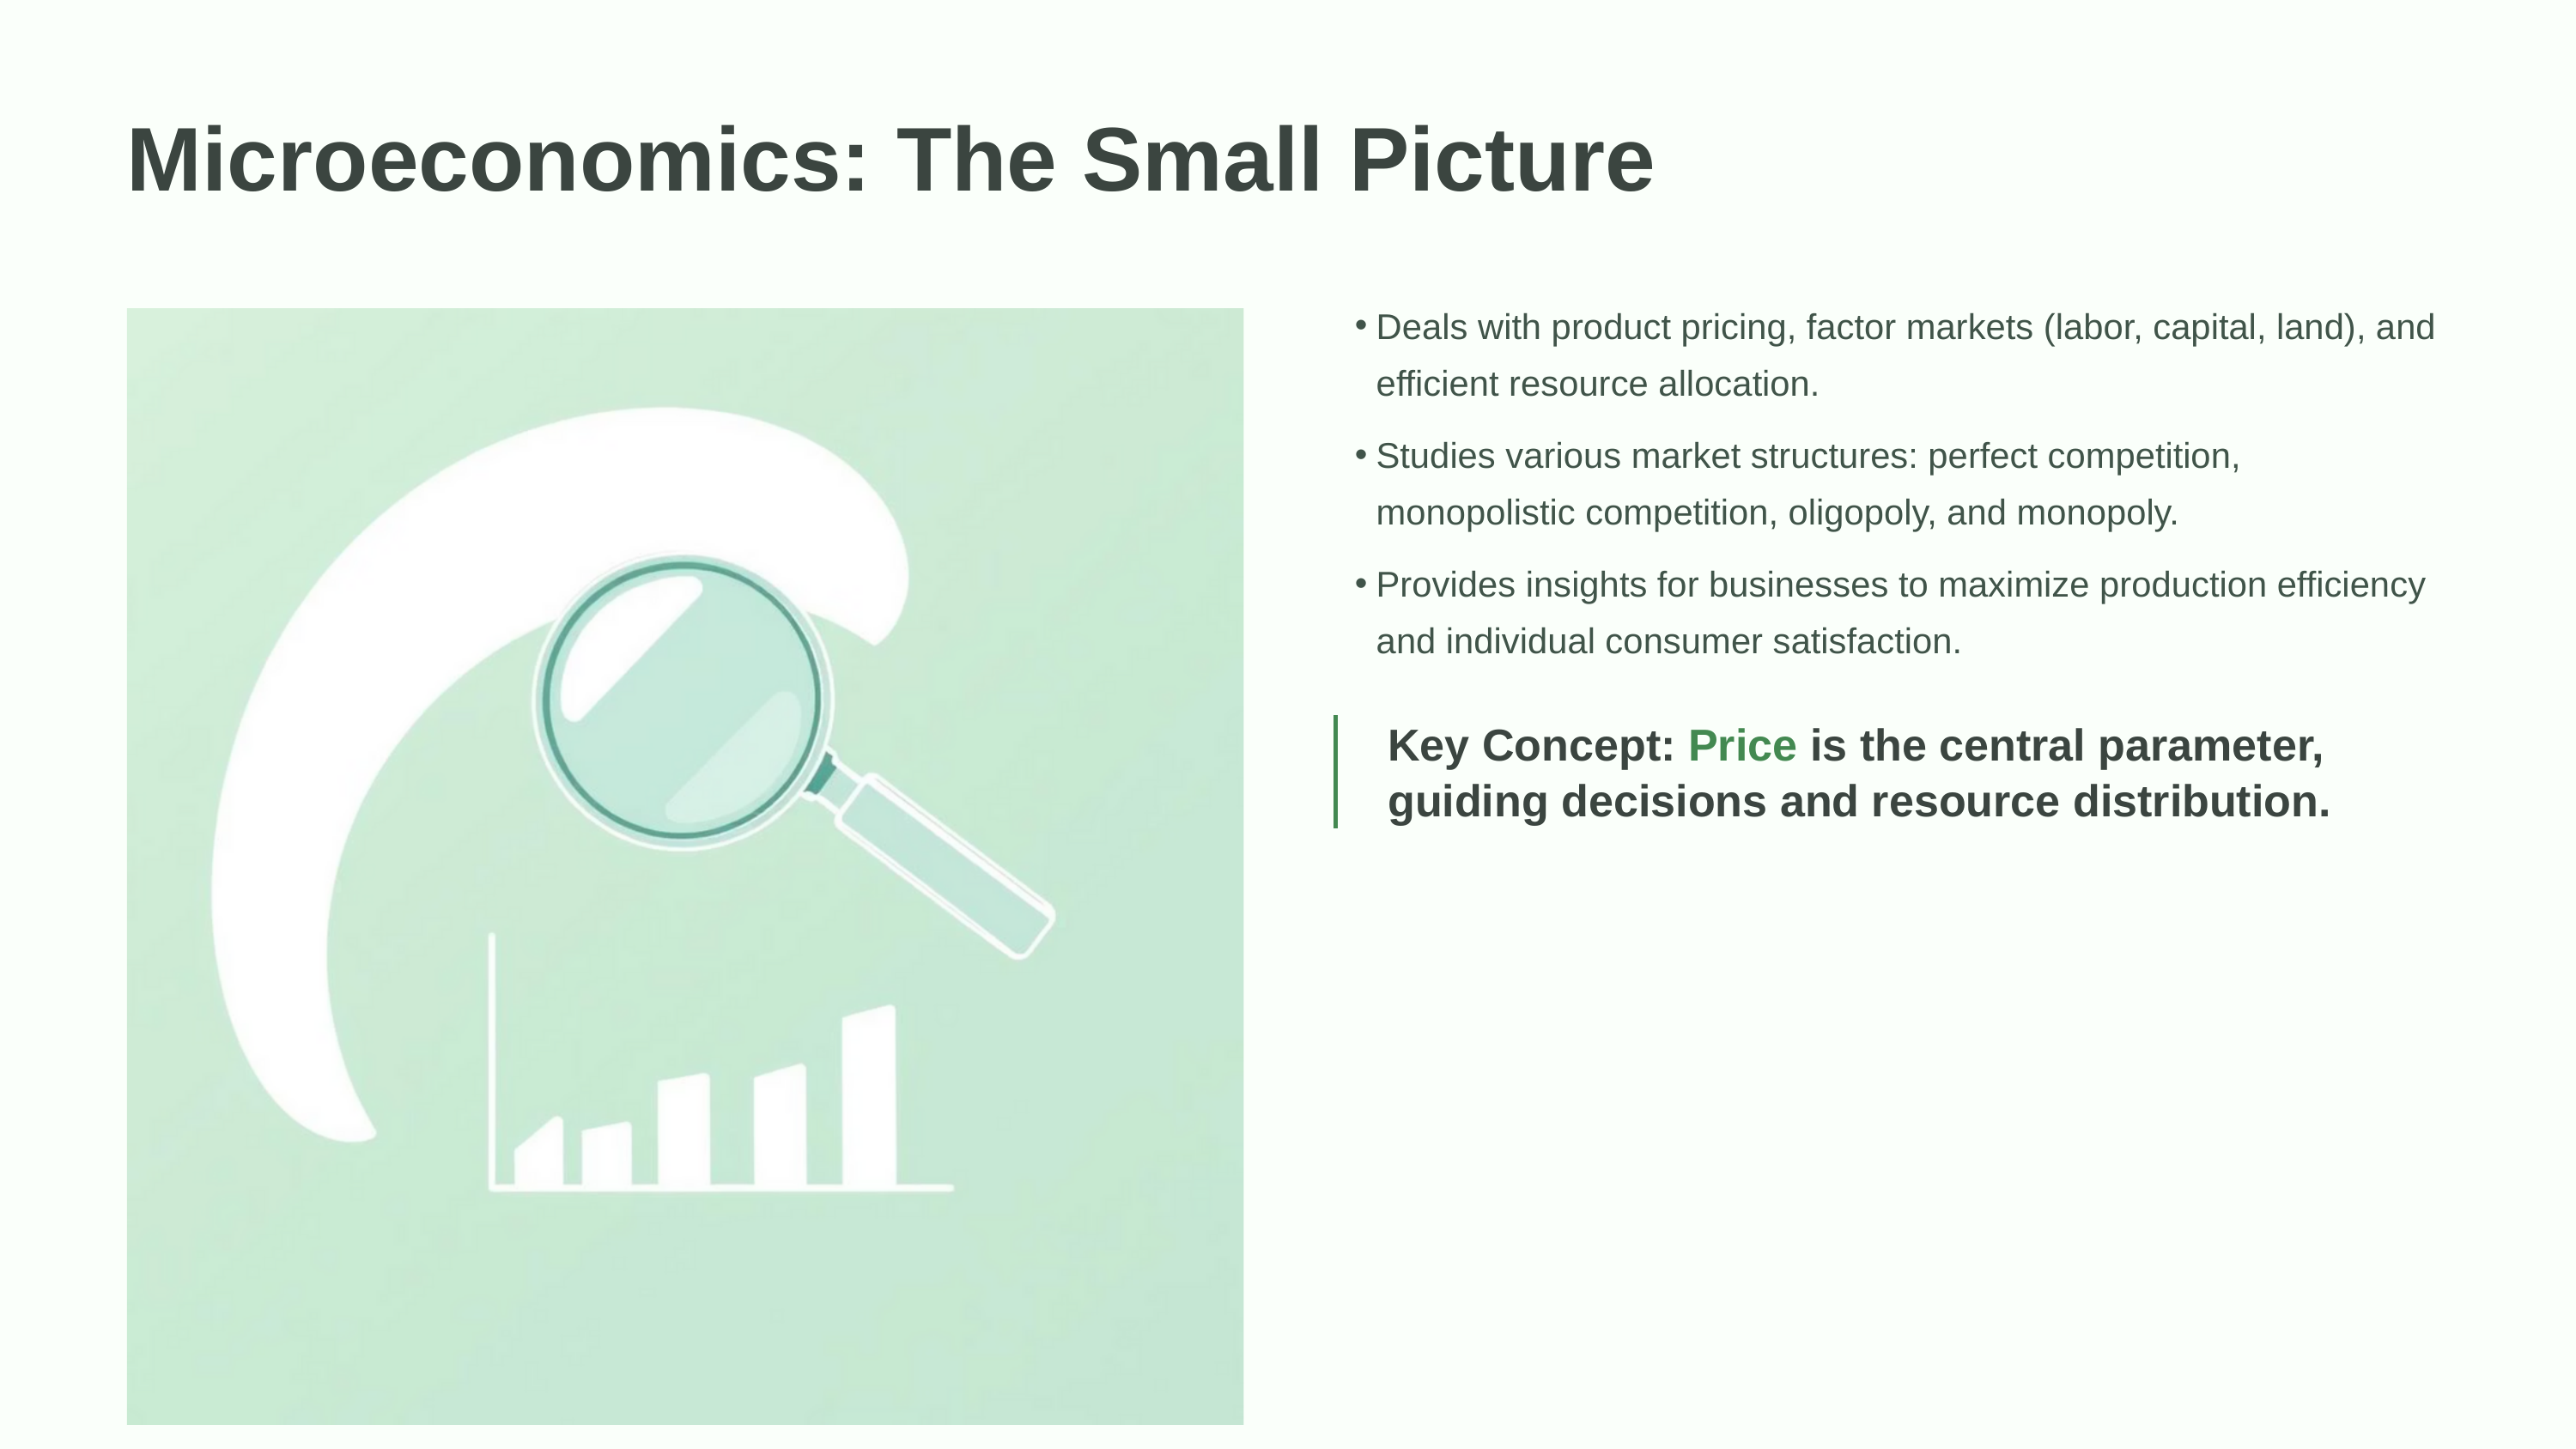

Microeconomics: The Small Picture
Deals with product pricing, factor markets (labor, capital, land), and efficient resource allocation.

Studies various market structures: perfect competition, monopolistic competition, oligopoly, and monopoly.
Provides insights for businesses to maximize production efficiency and individual consumer satisfaction.
Key Concept: Price is the central parameter, guiding decisions and resource distribution.